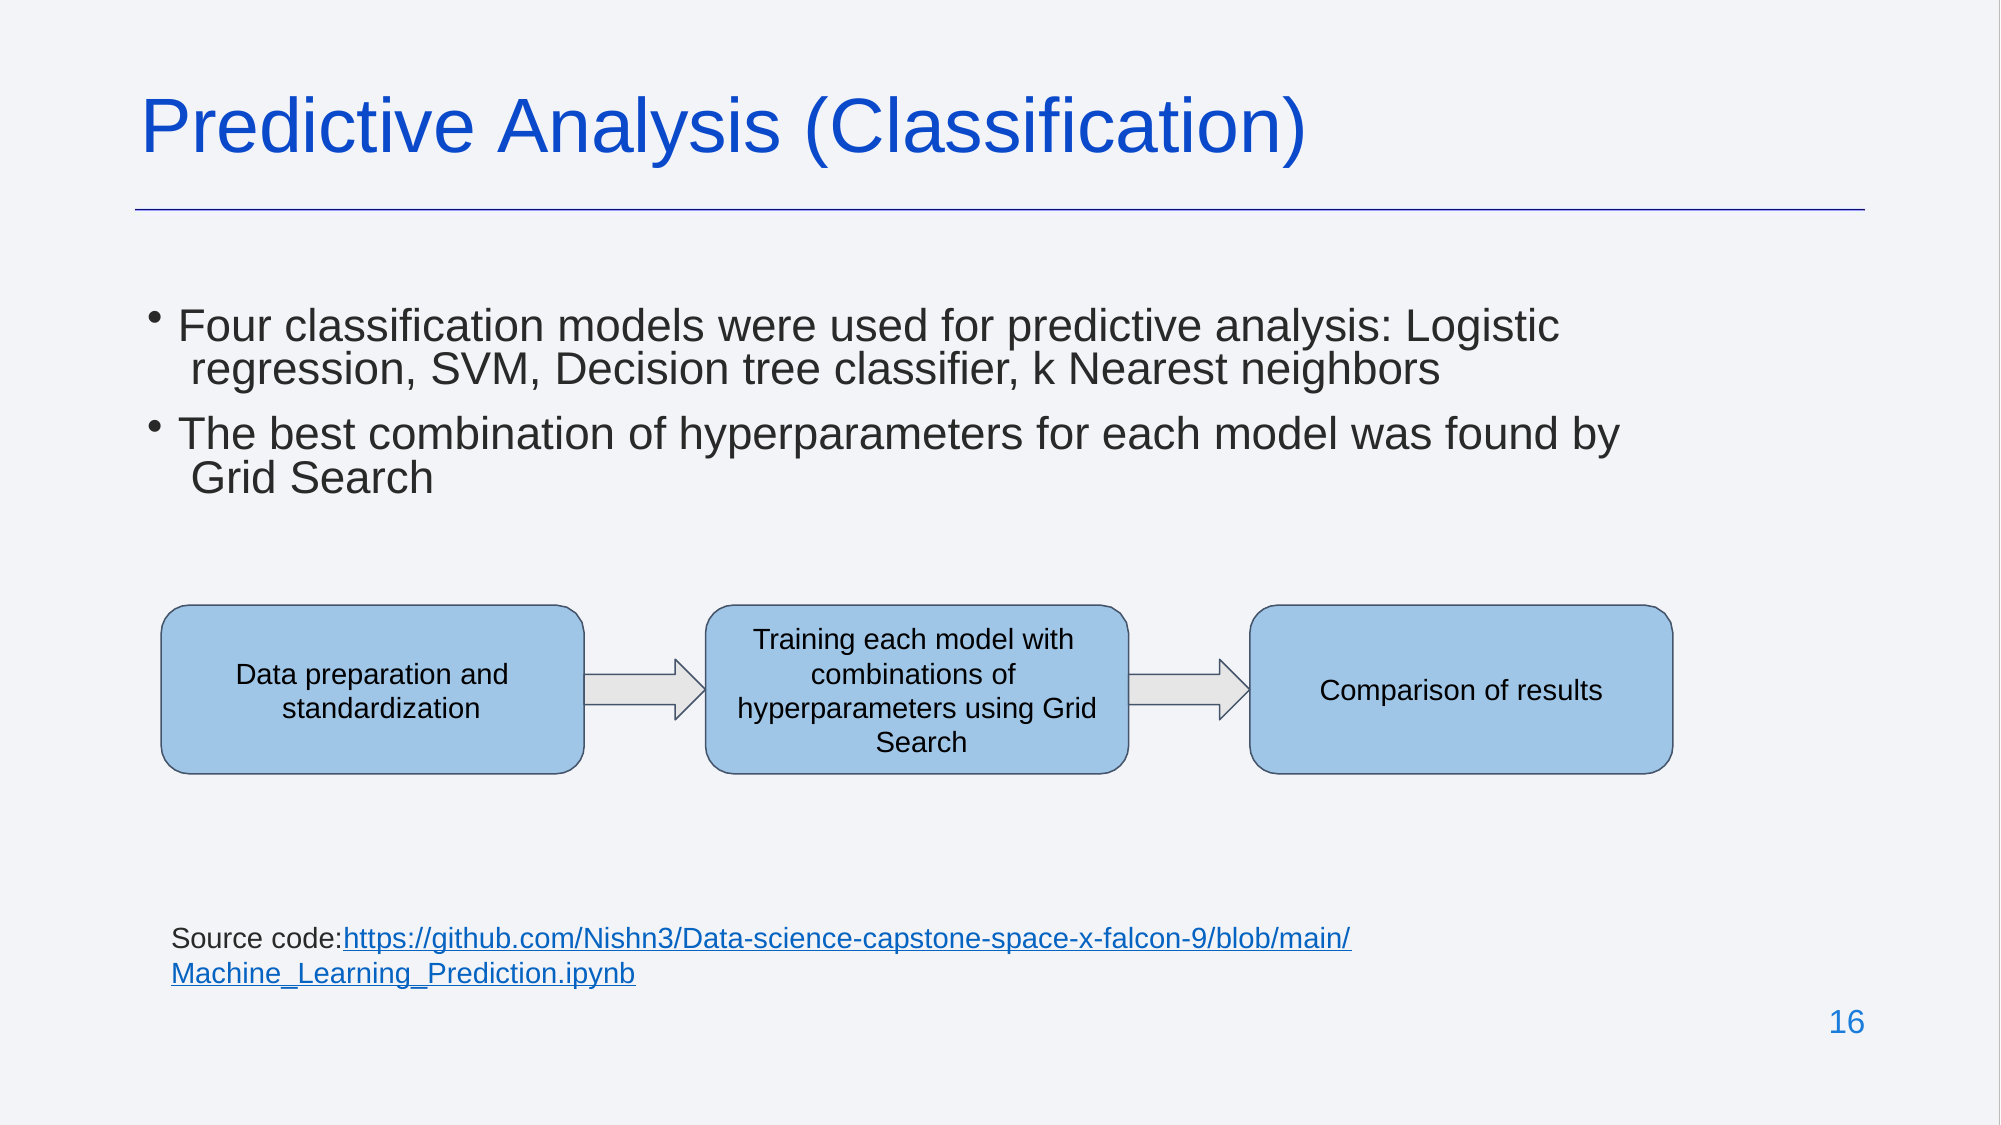

# Predictive Analysis (Classification)
Four classification models were used for predictive analysis: Logistic  regression, SVM, Decision tree classifier, k Nearest neighbors
The best combination of hyperparameters for each model was found by  Grid Search

Training each model with  combinations of  hyperparameters using Grid  Search
Data preparation and  standardization

Comparison of results
Source code:https://github.com/Nishn3/Data-science-capstone-space-x-falcon-9/blob/main/Machine_Learning_Prediction.ipynb
16